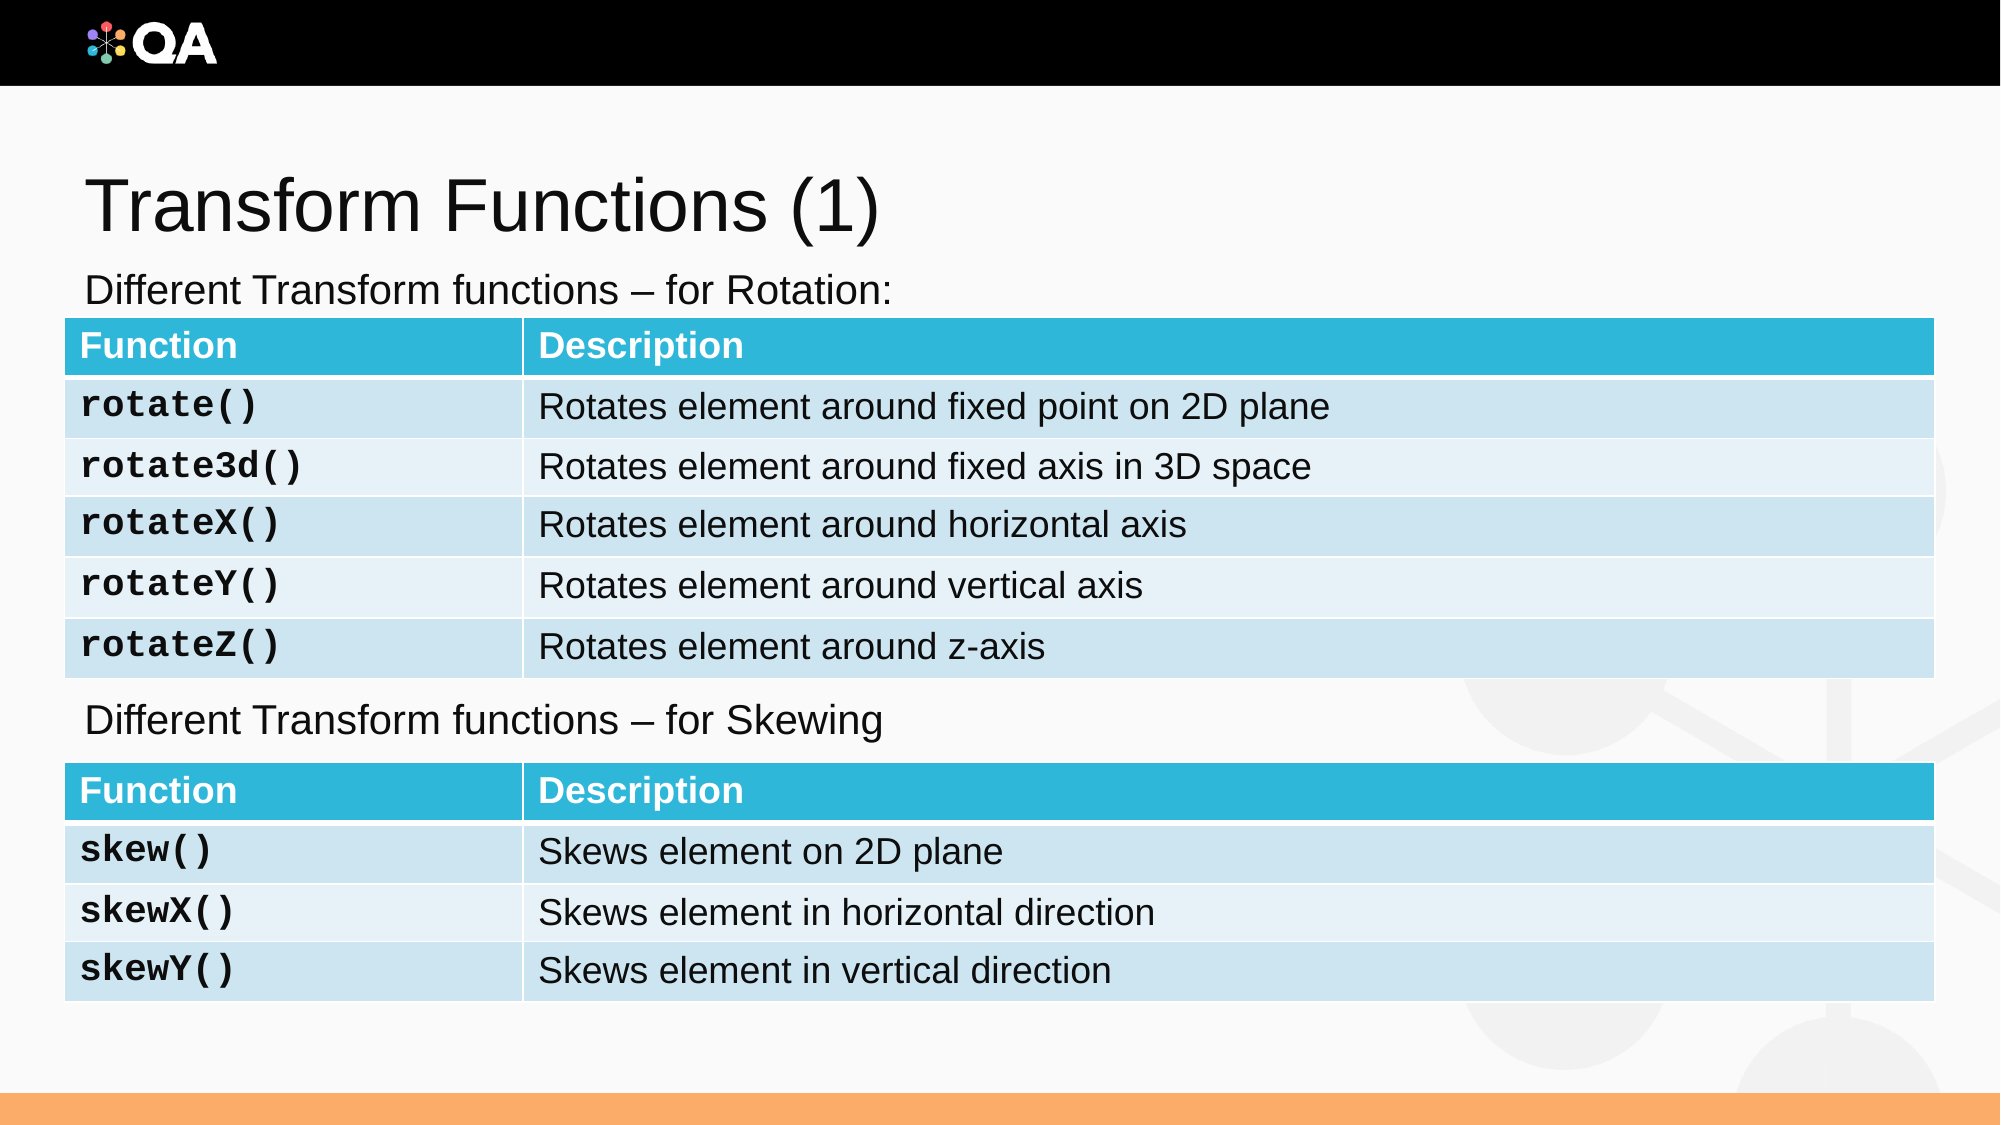

# Transform Functions (1)
Different Transform functions – for Rotation:

Different Transform functions – for Skewing

| Function | Description |
| --- | --- |
| rotate() | Rotates element around fixed point on 2D plane |
| rotate3d() | Rotates element around fixed axis in 3D space |
| rotateX() | Rotates element around horizontal axis |
| rotateY() | Rotates element around vertical axis |
| rotateZ() | Rotates element around z-axis |
| Function | Description |
| --- | --- |
| skew() | Skews element on 2D plane |
| skewX() | Skews element in horizontal direction |
| skewY() | Skews element in vertical direction |